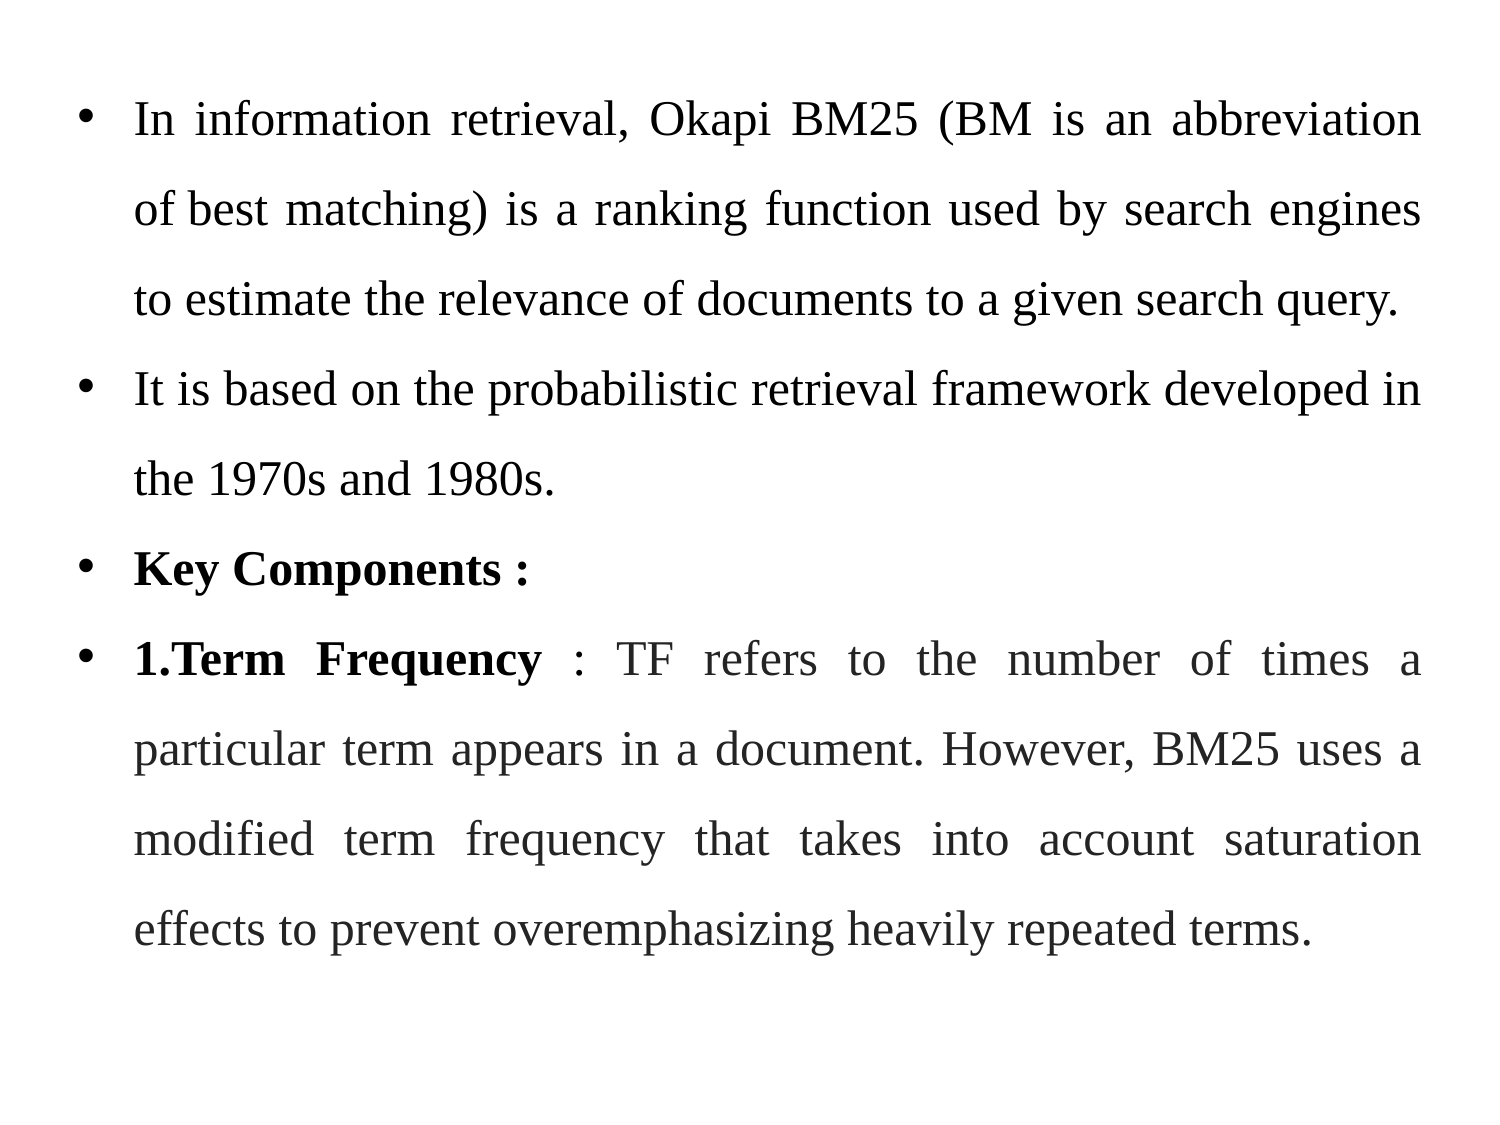

In information retrieval, Okapi BM25 (BM is an abbreviation of best matching) is a ranking function used by search engines to estimate the relevance of documents to a given search query.
It is based on the probabilistic retrieval framework developed in the 1970s and 1980s.
Key Components :
1.Term Frequency : TF refers to the number of times a particular term appears in a document. However, BM25 uses a modified term frequency that takes into account saturation effects to prevent overemphasizing heavily repeated terms.